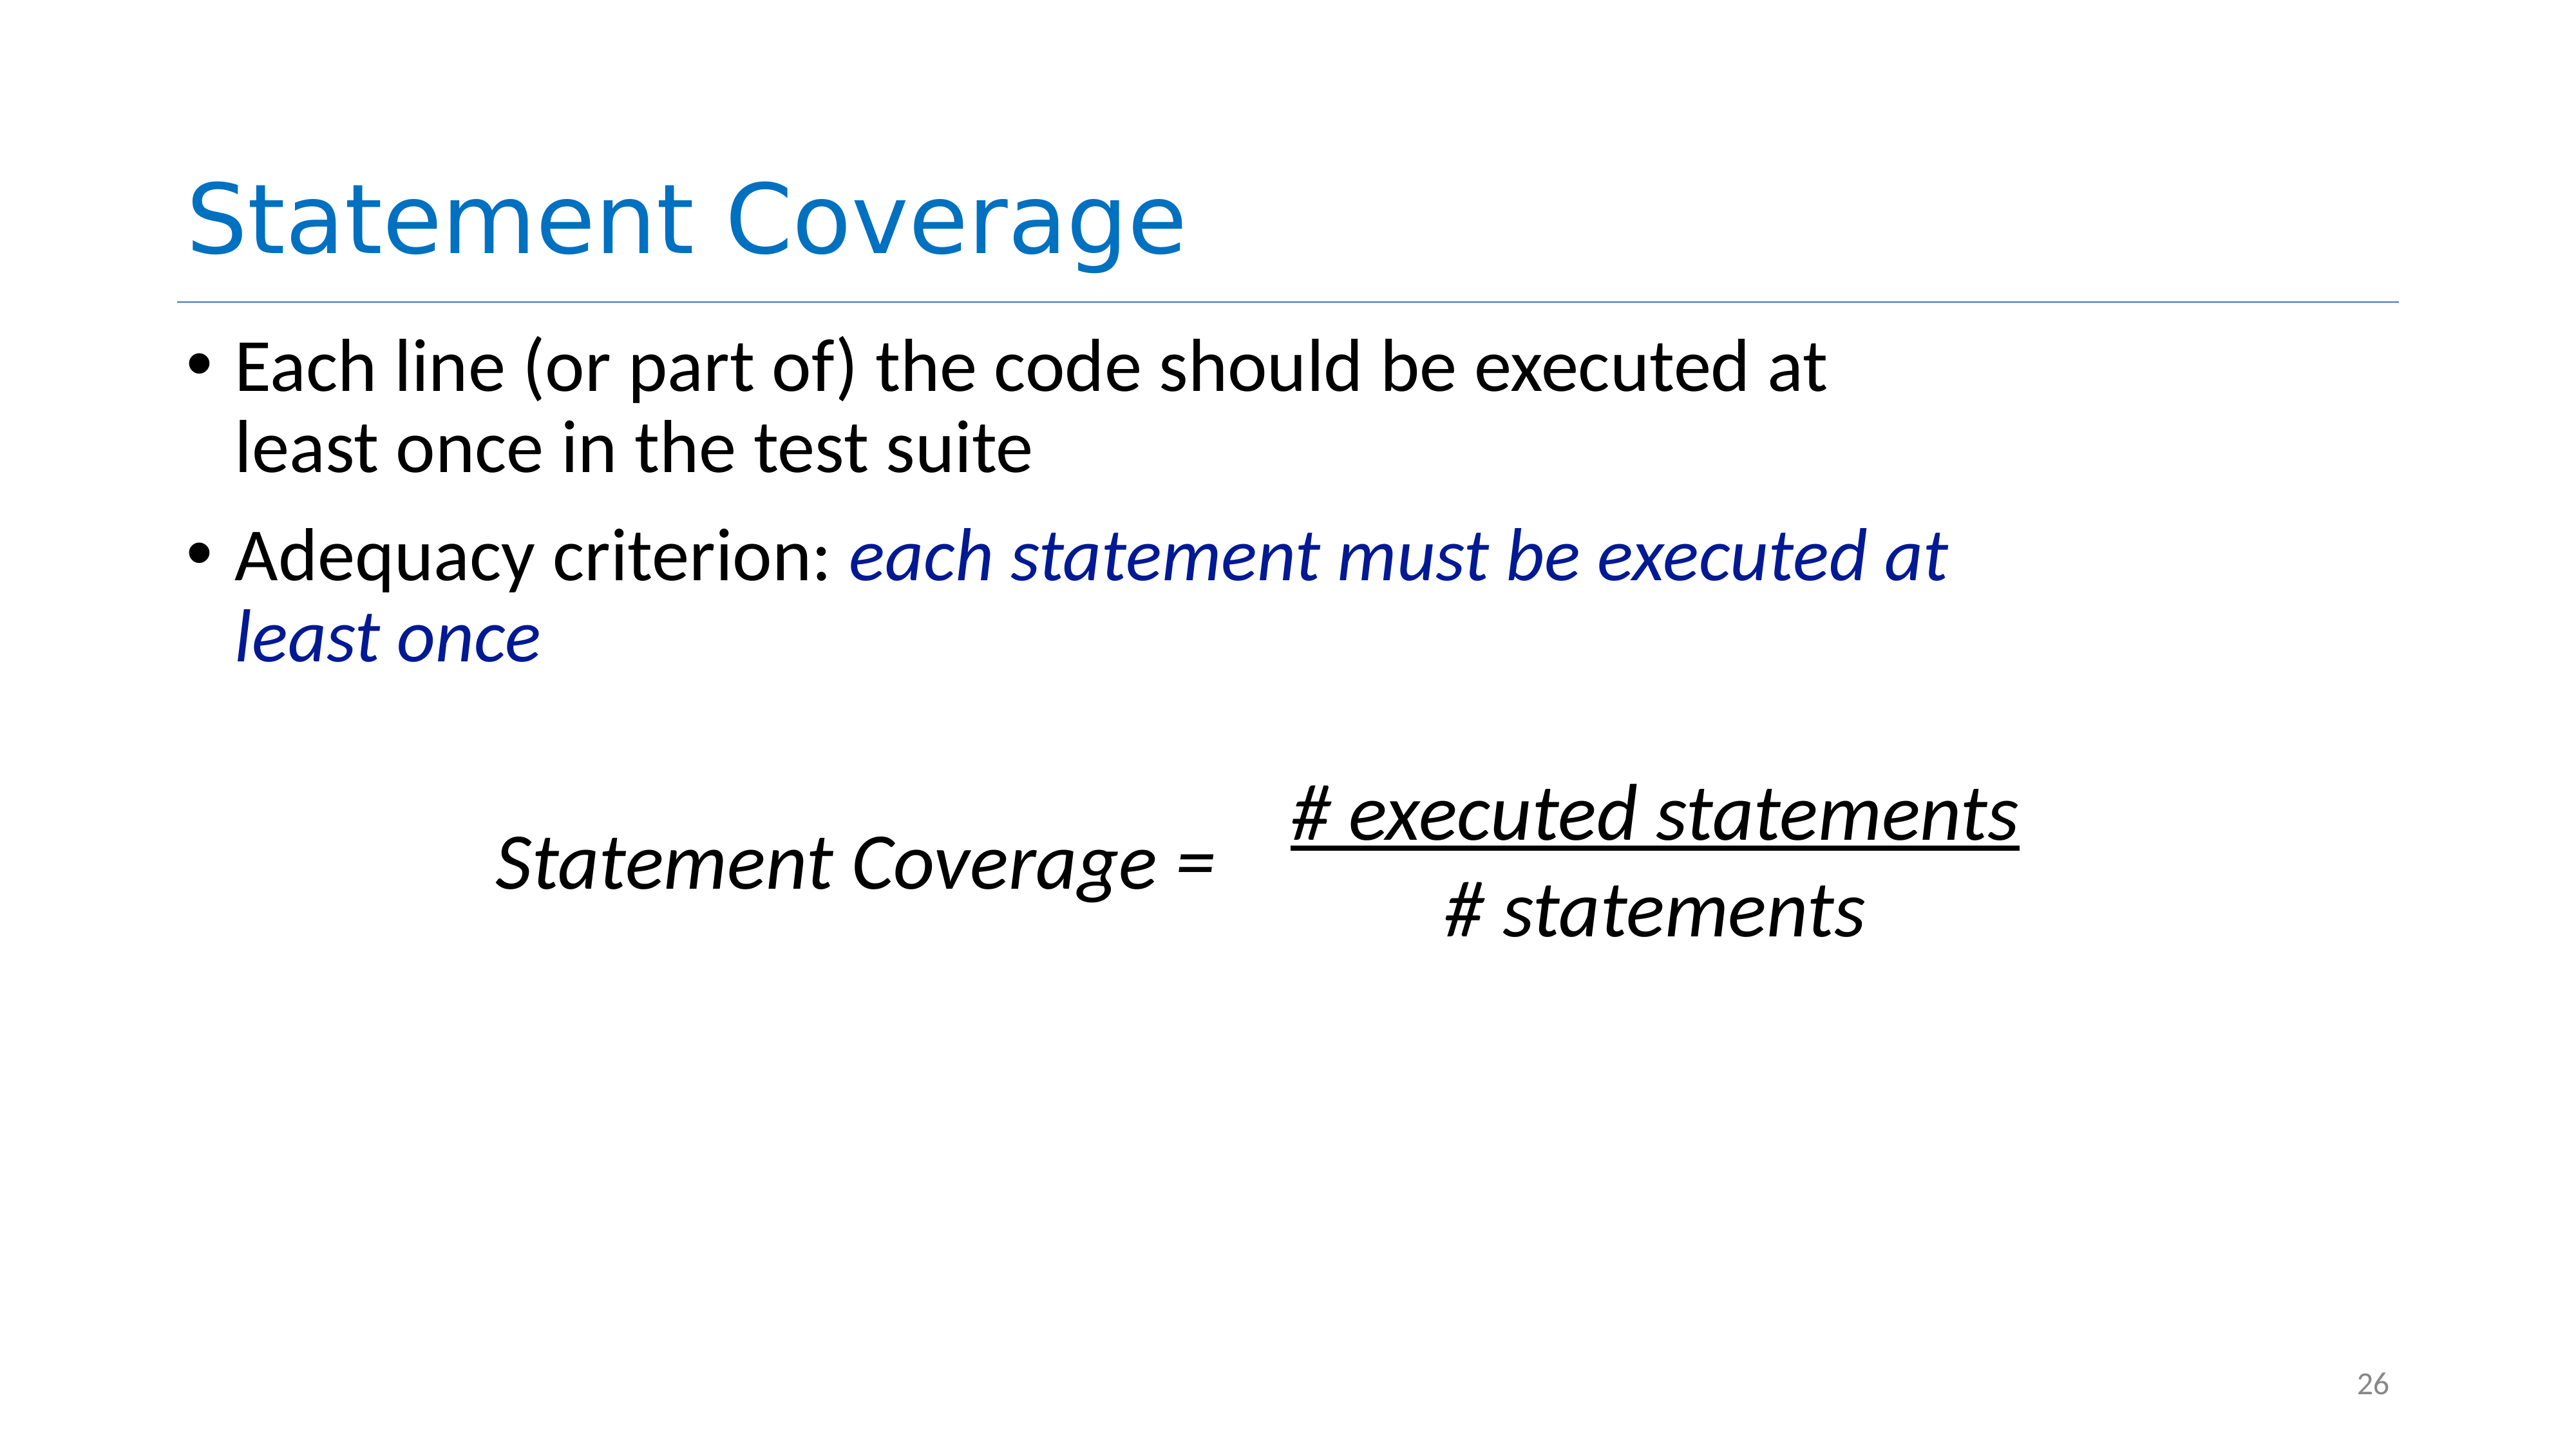

# Statement Coverage
Each line (or part of) the code should be executed at least once in the test suite
Adequacy criterion: each statement must be executed at least once
# executed statements
# statements
Statement Coverage =
26